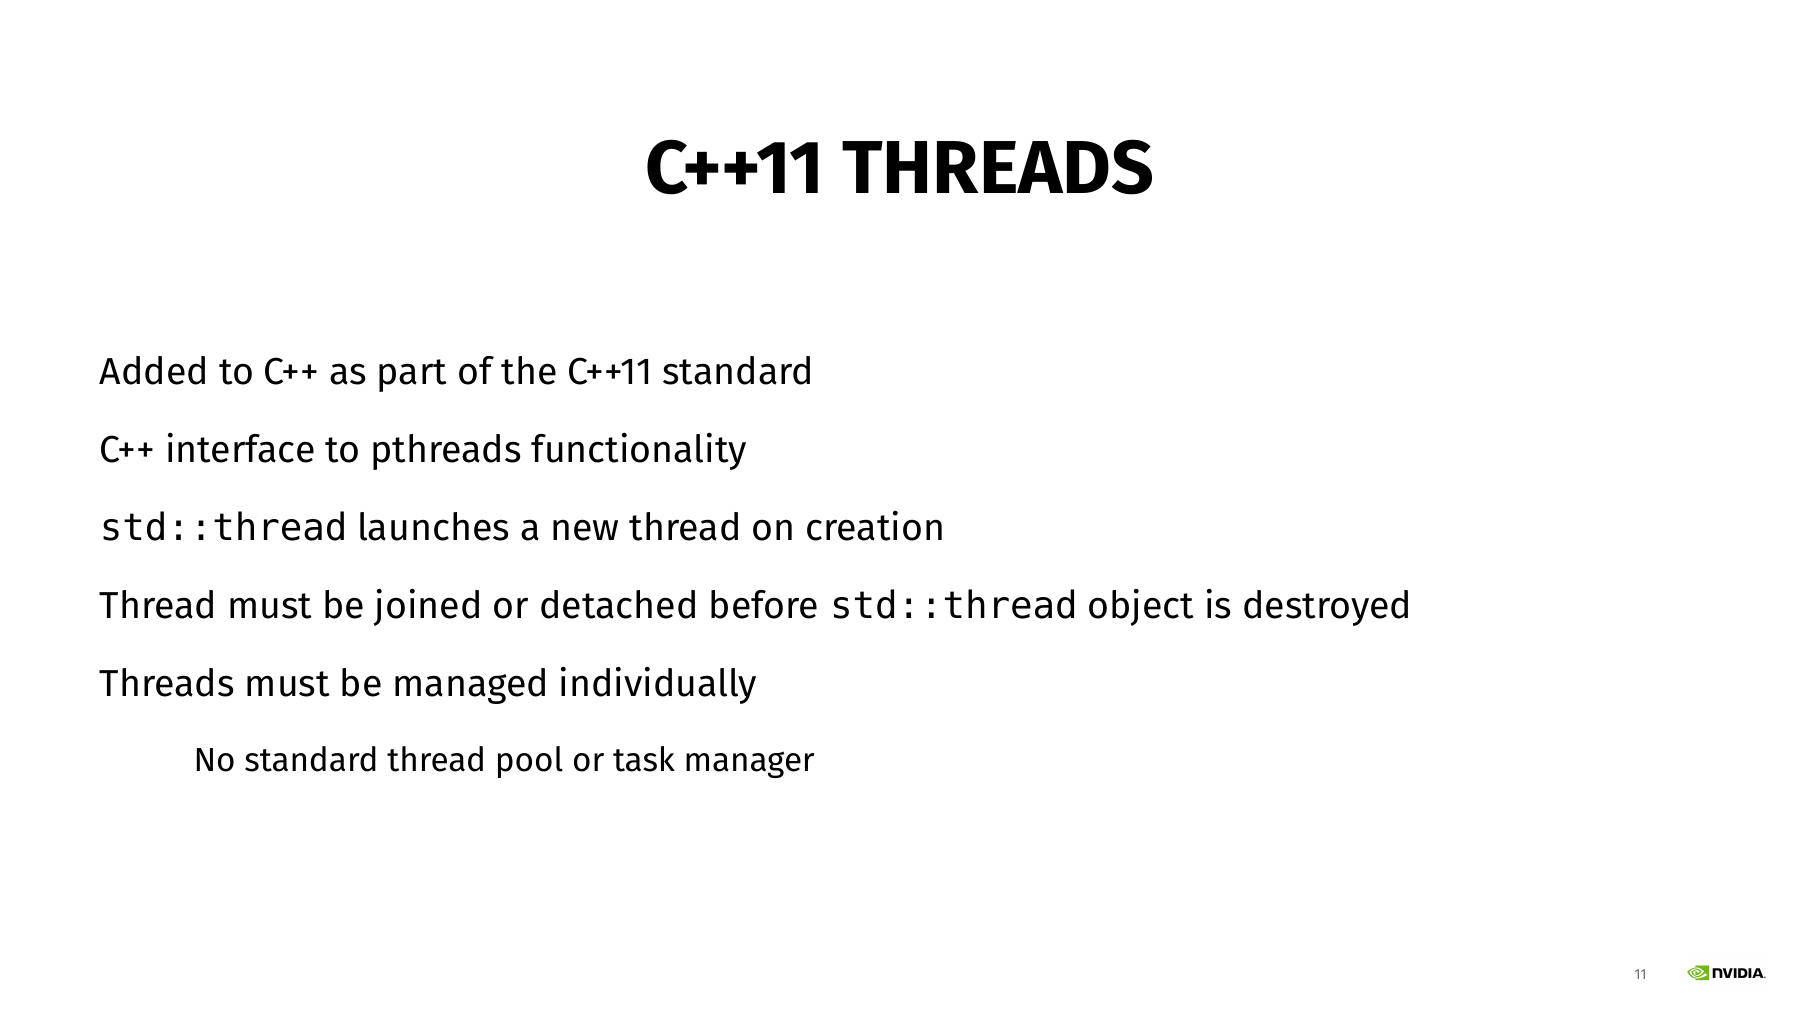

# C++11 Threads

Added to C++ as part of the C++11 standard
C++ interface to pthreads functionality
std::thread launches a new thread on creation
Thread must be joined or detached before std::thread object is destroyed
Threads must be managed individually
No standard thread pool or task manager